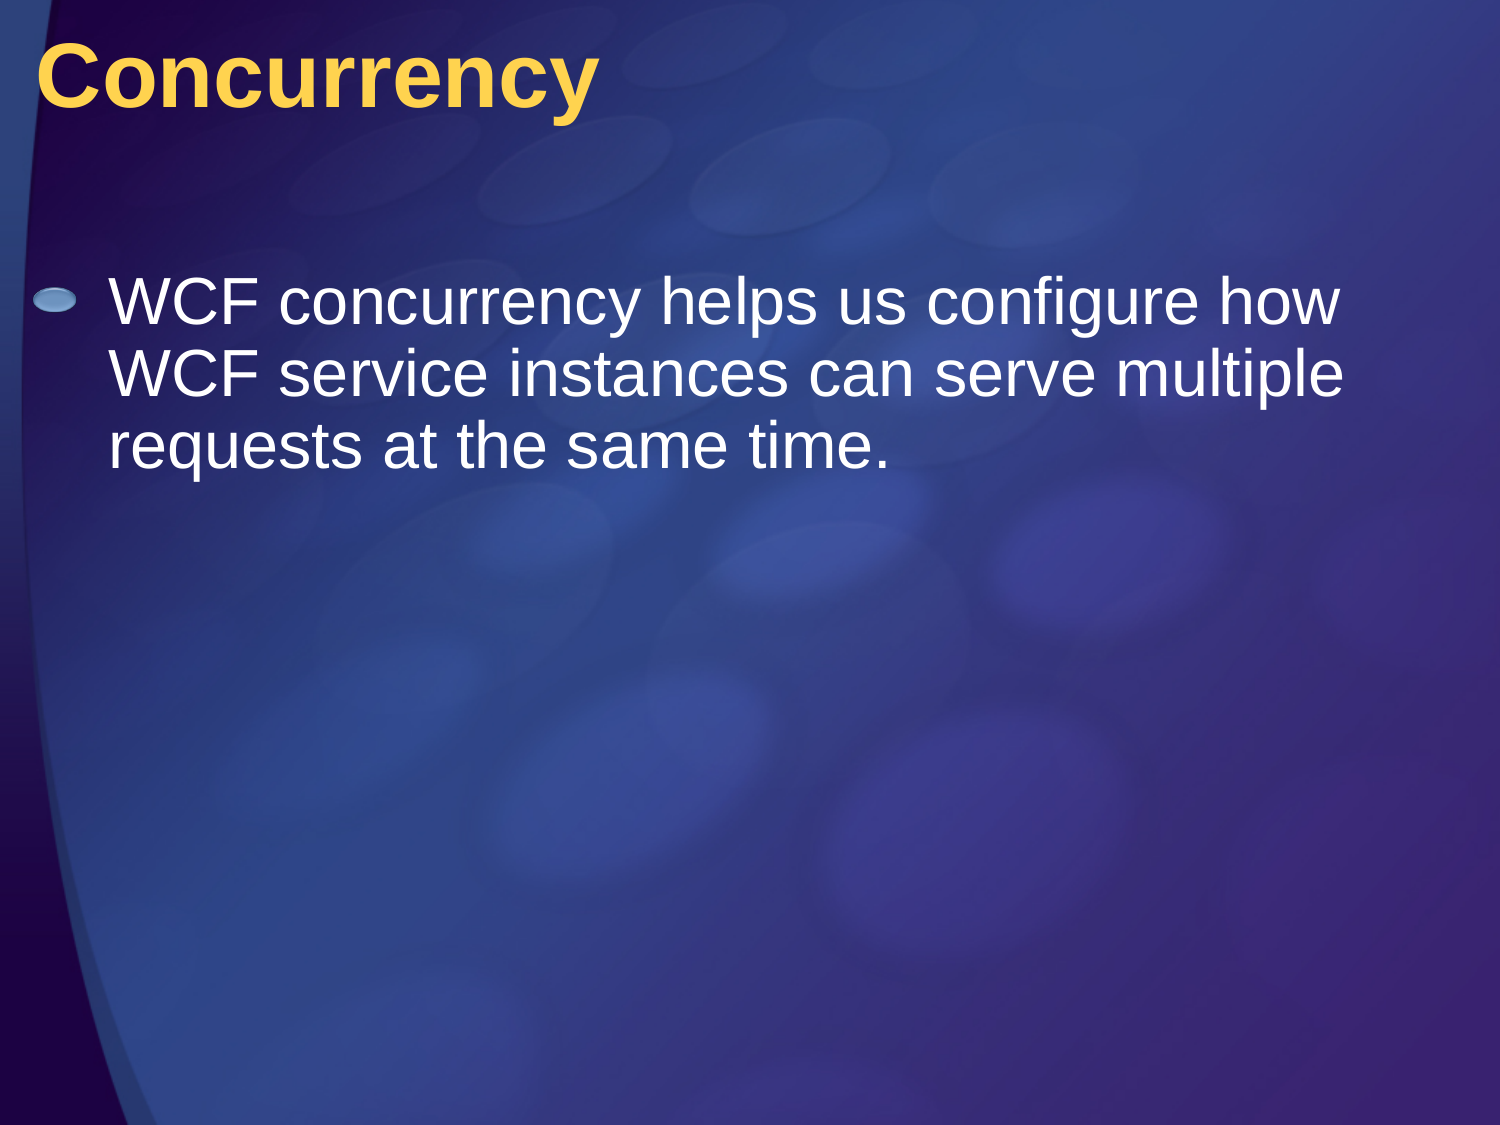

# Concurrency
WCF concurrency helps us configure how WCF service instances can serve multiple requests at the same time.